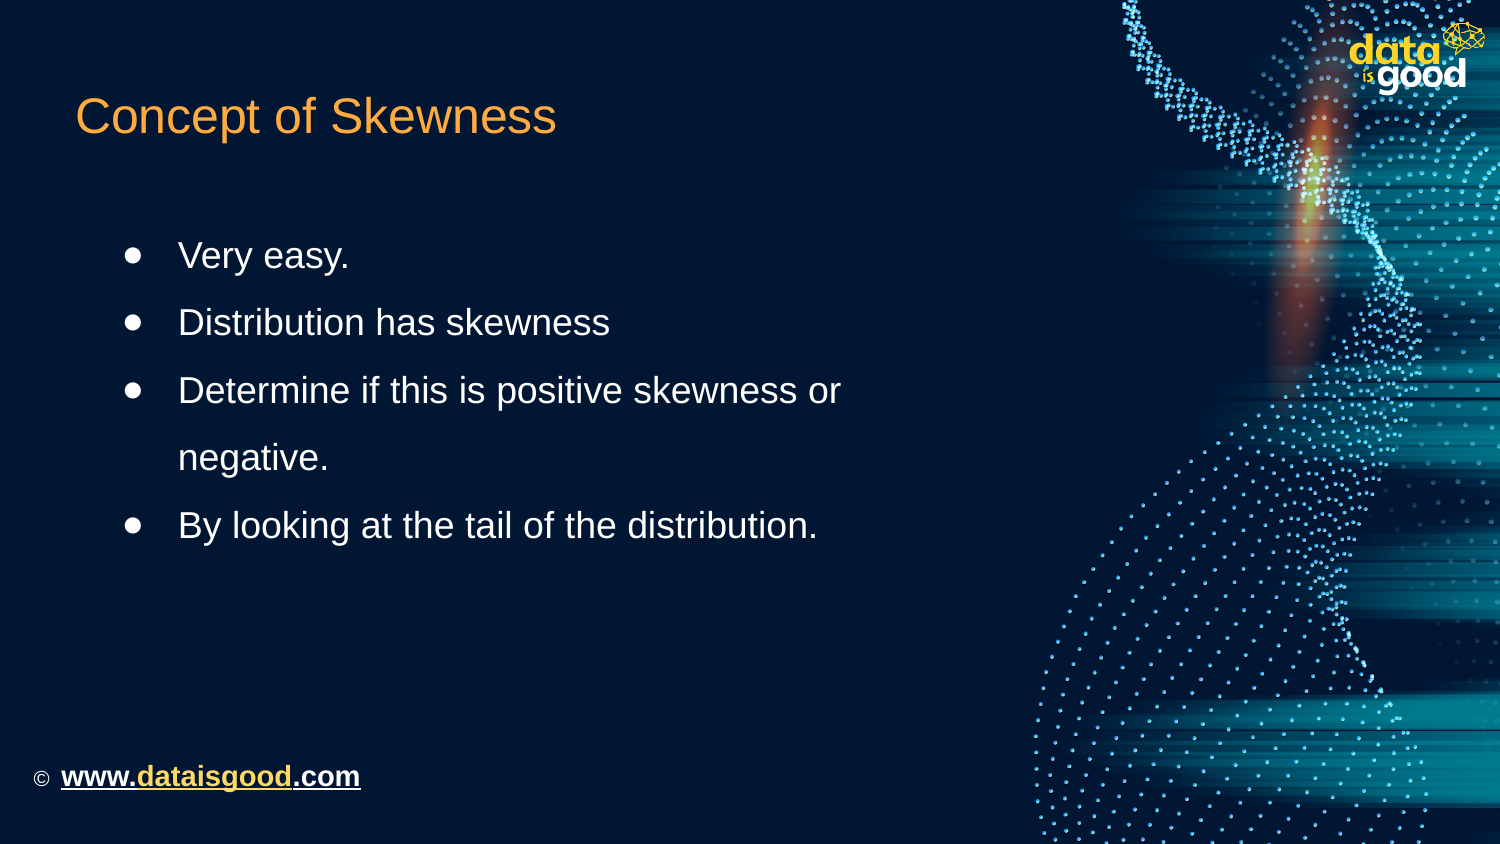

# Concept of Skewness
Very easy.
Distribution has skewness
Determine if this is positive skewness or negative.
By looking at the tail of the distribution.